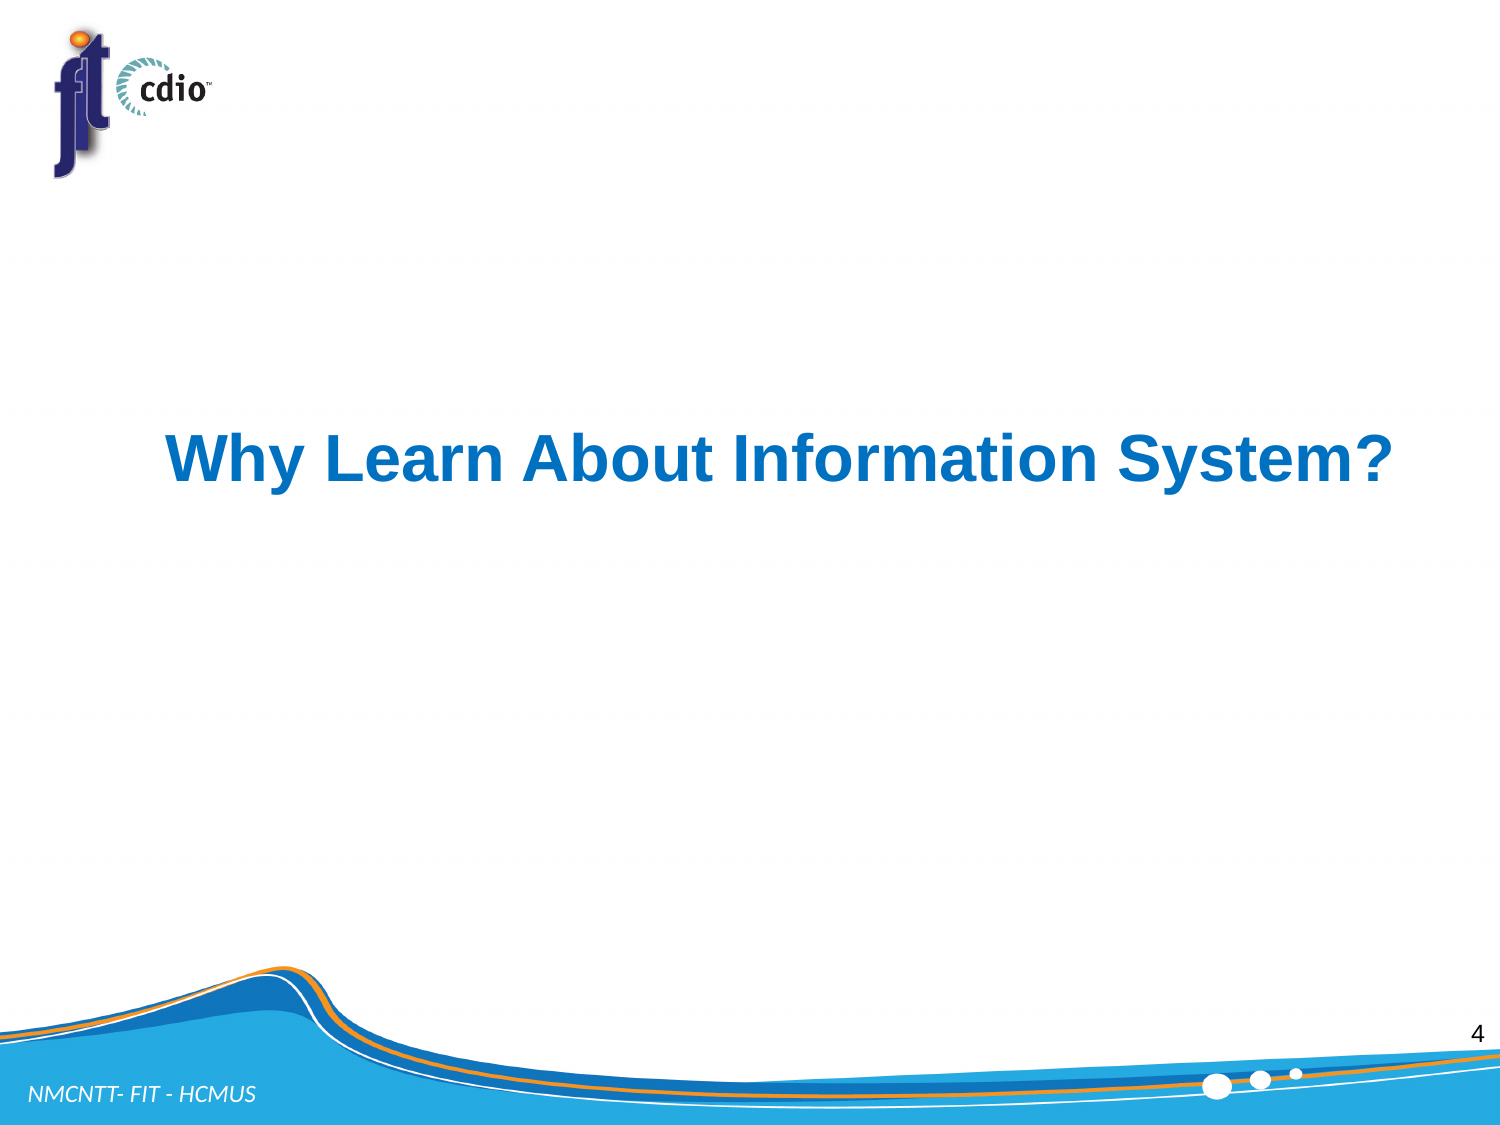

# Why Learn About Information System?
4
NMCNTT- FIT - HCMUS